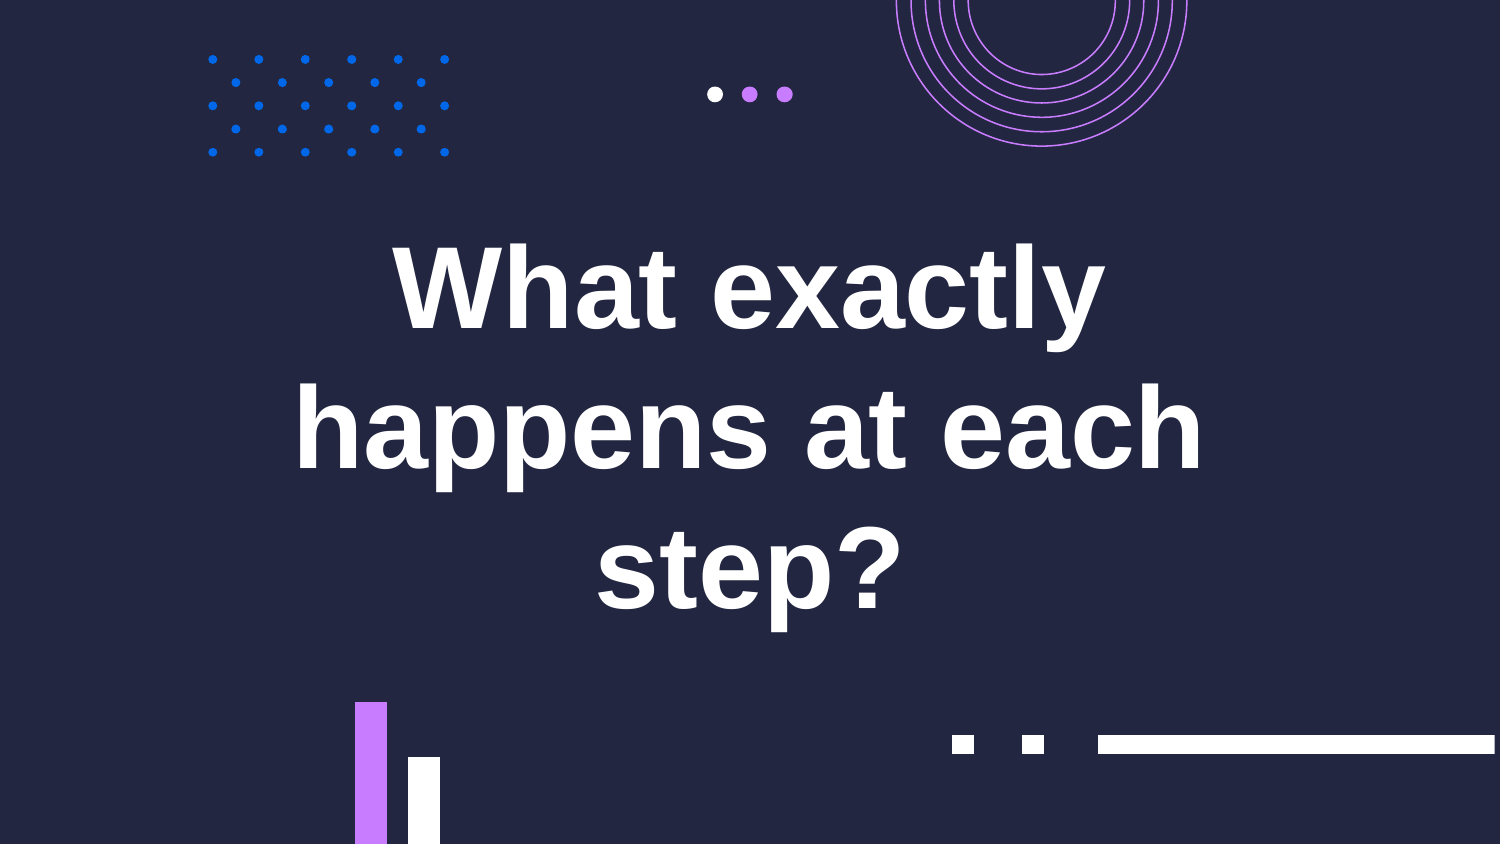

# What exactly happens at each step?